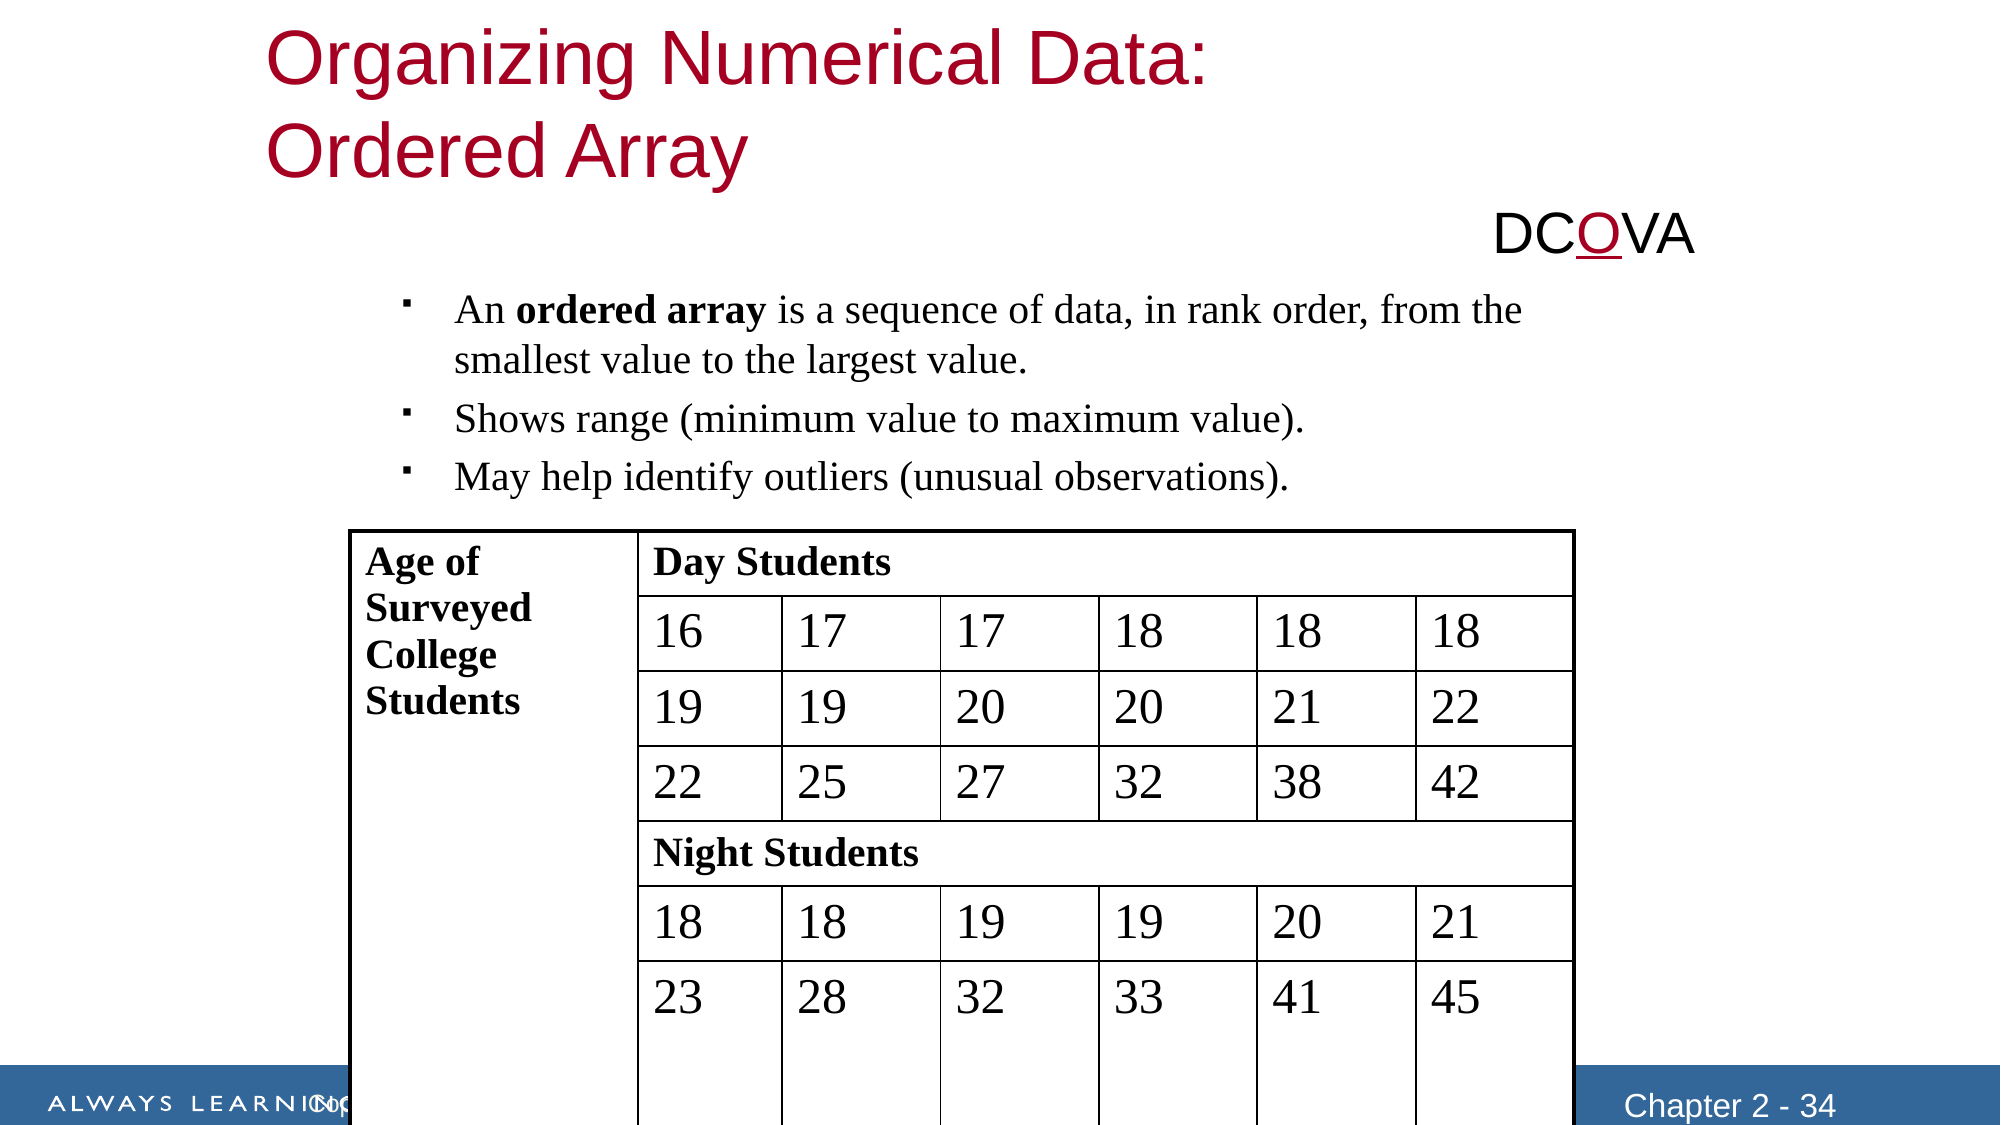

Organizing Numerical Data:
Ordered Array
DCOVA
An ordered array is a sequence of data, in rank order, from the smallest value to the largest value.
Shows range (minimum value to maximum value).
May help identify outliers (unusual observations).
| Age of Surveyed College Students | Day Students |  |  |  |  |  |
| --- | --- | --- | --- | --- | --- | --- |
|  | 16 | 17 | 17 | 18 | 18 | 18 |
|  | 19 | 19 | 20 | 20 | 21 | 22 |
|  | 22 | 25 | 27 | 32 | 38 | 42 |
|  | Night Students |  |  |  |  |  |
|  | 18 | 18 | 19 | 19 | 20 | 21 |
|  | 23 | 28 | 32 | 33 | 41 | 45 |